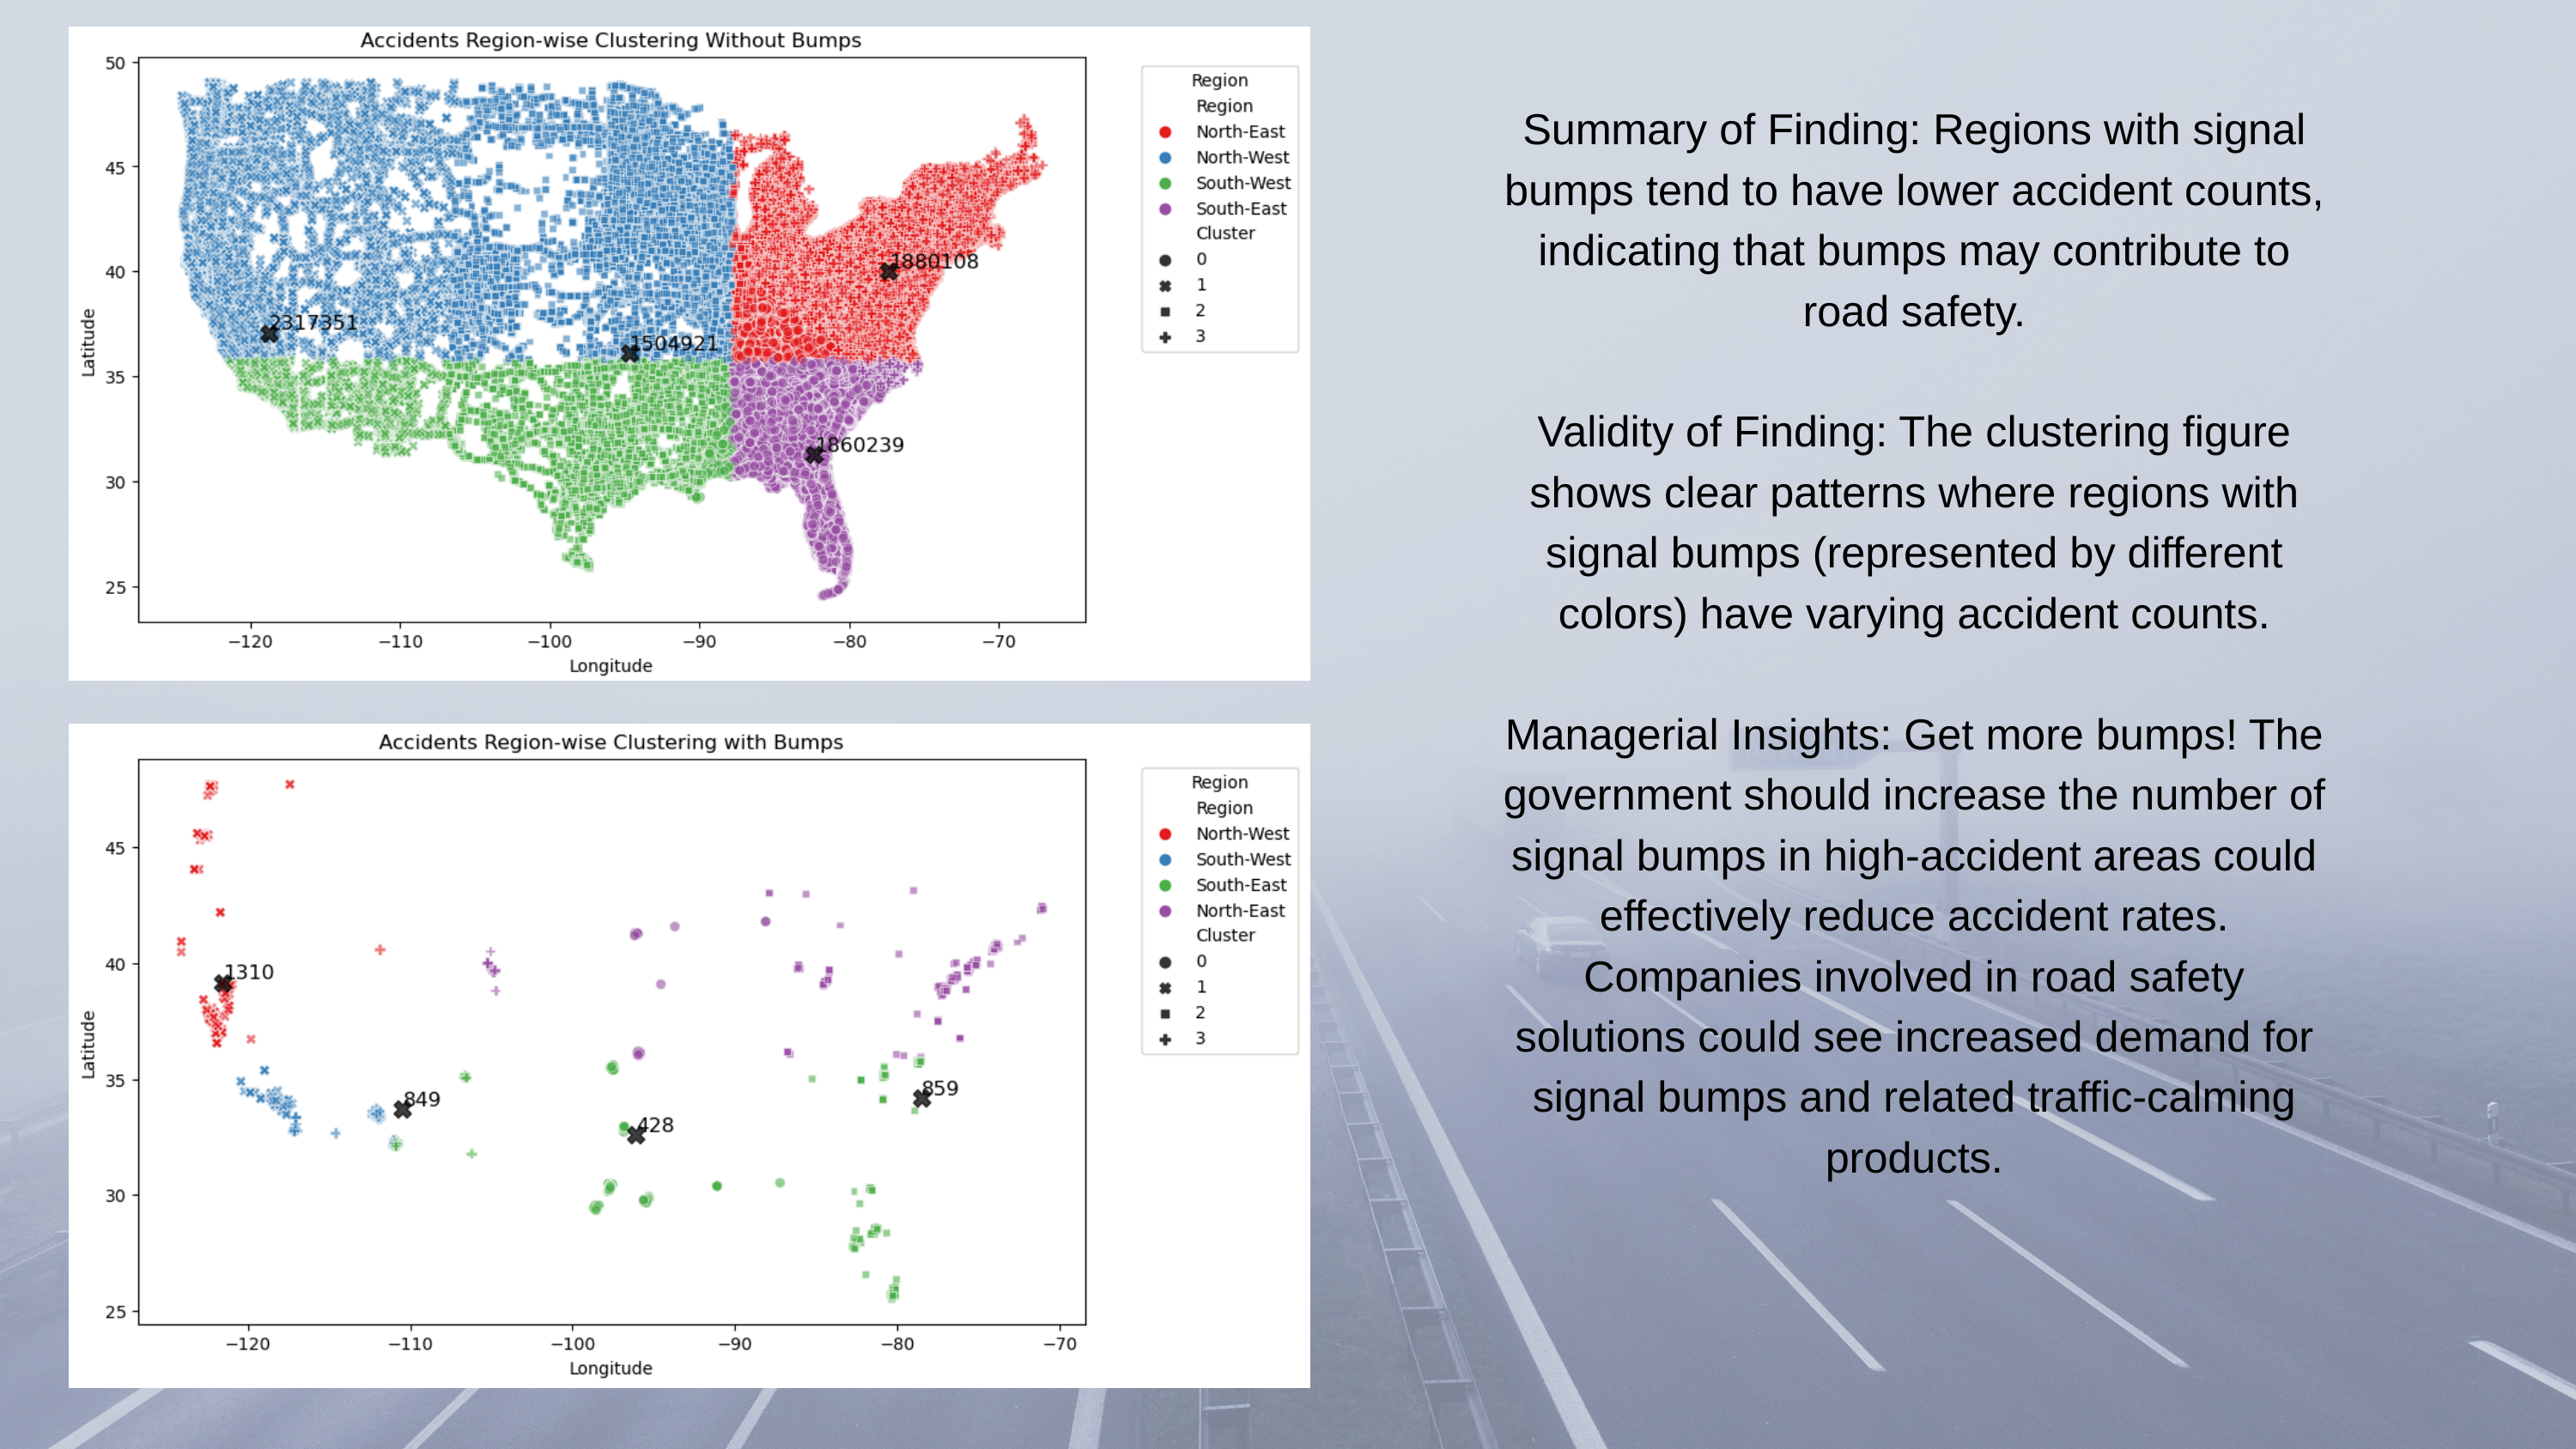

Summary of Finding: Regions with signal bumps tend to have lower accident counts, indicating that bumps may contribute to road safety.

Validity of Finding: The clustering figure shows clear patterns where regions with signal bumps (represented by different colors) have varying accident counts.

Managerial Insights: Get more bumps! The government should increase the number of signal bumps in high-accident areas could effectively reduce accident rates. Companies involved in road safety solutions could see increased demand for signal bumps and related traffic-calming products.